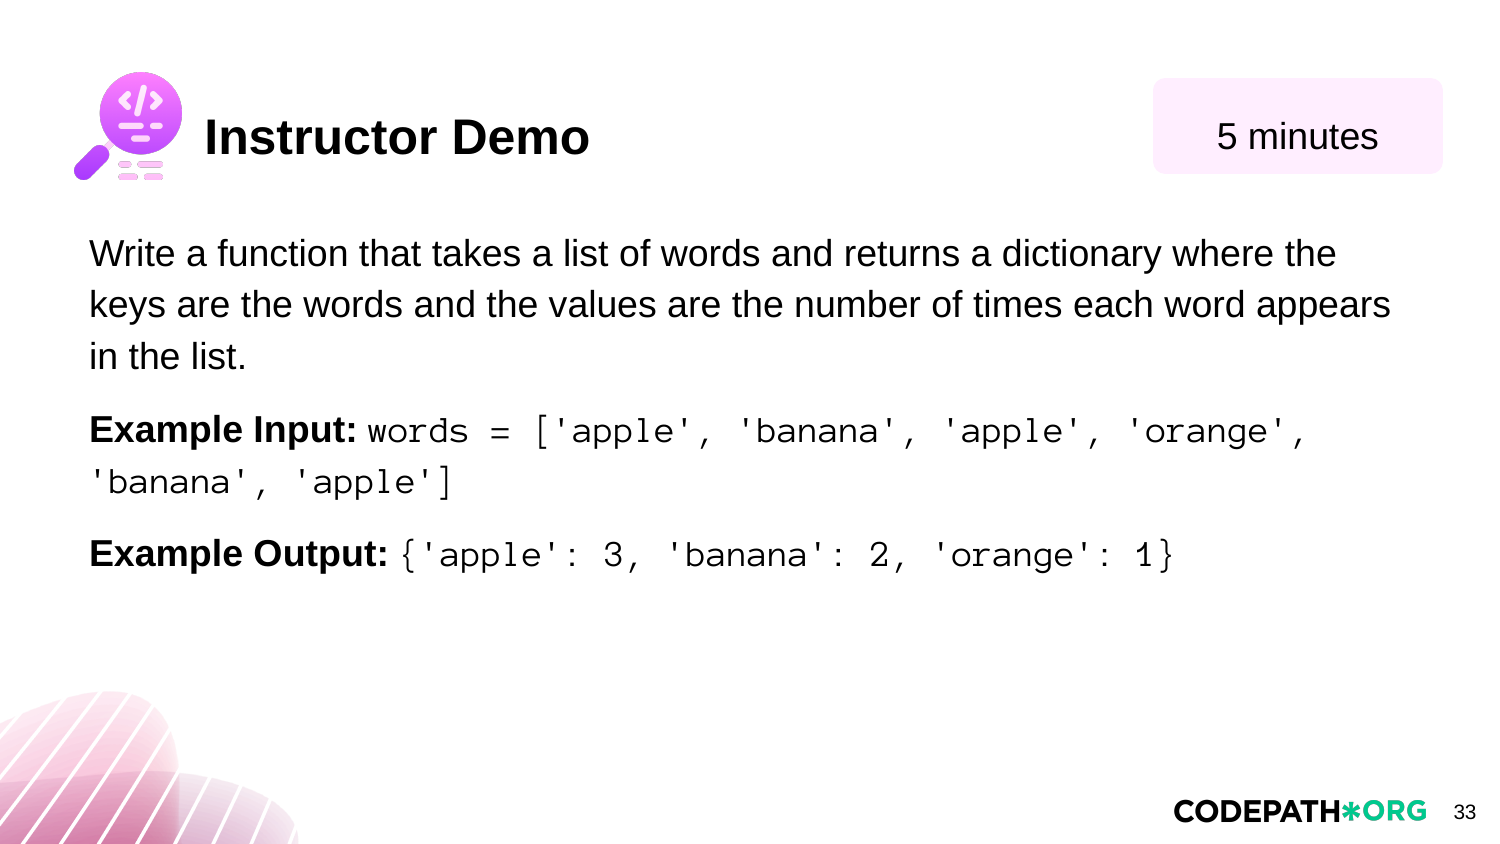

5 minutes
Write a function that takes a list of words and returns a dictionary where the keys are the words and the values are the number of times each word appears in the list.
Example Input: words = ['apple', 'banana', 'apple', 'orange', 'banana', 'apple']
Example Output: {'apple': 3, 'banana': 2, 'orange': 1}
33